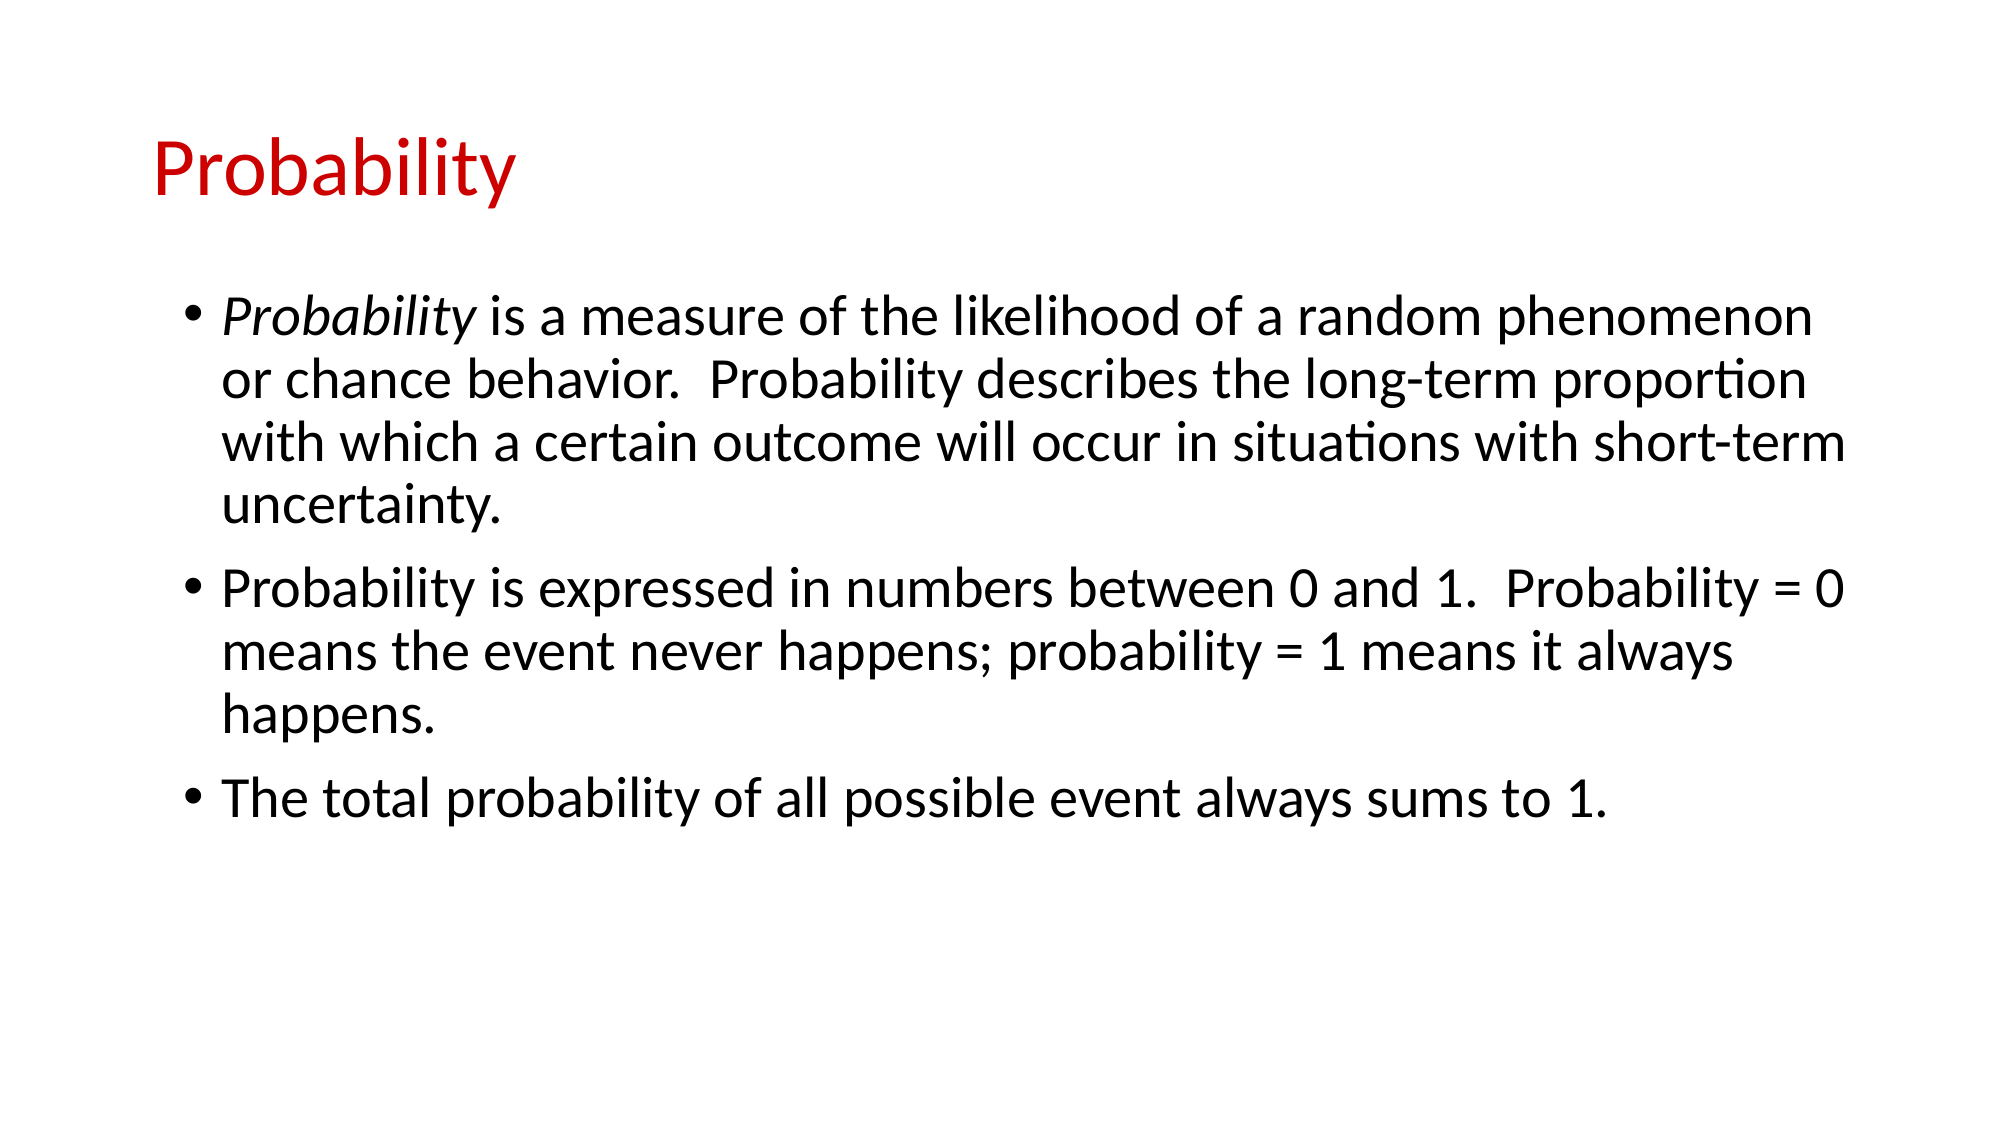

# Probability
Probability is a measure of the likelihood of a random phenomenon or chance behavior.  Probability describes the long-term proportion with which a certain outcome will occur in situations with short-term uncertainty.
Probability is expressed in numbers between 0 and 1.  Probability = 0 means the event never happens; probability = 1 means it always happens.
The total probability of all possible event always sums to 1.